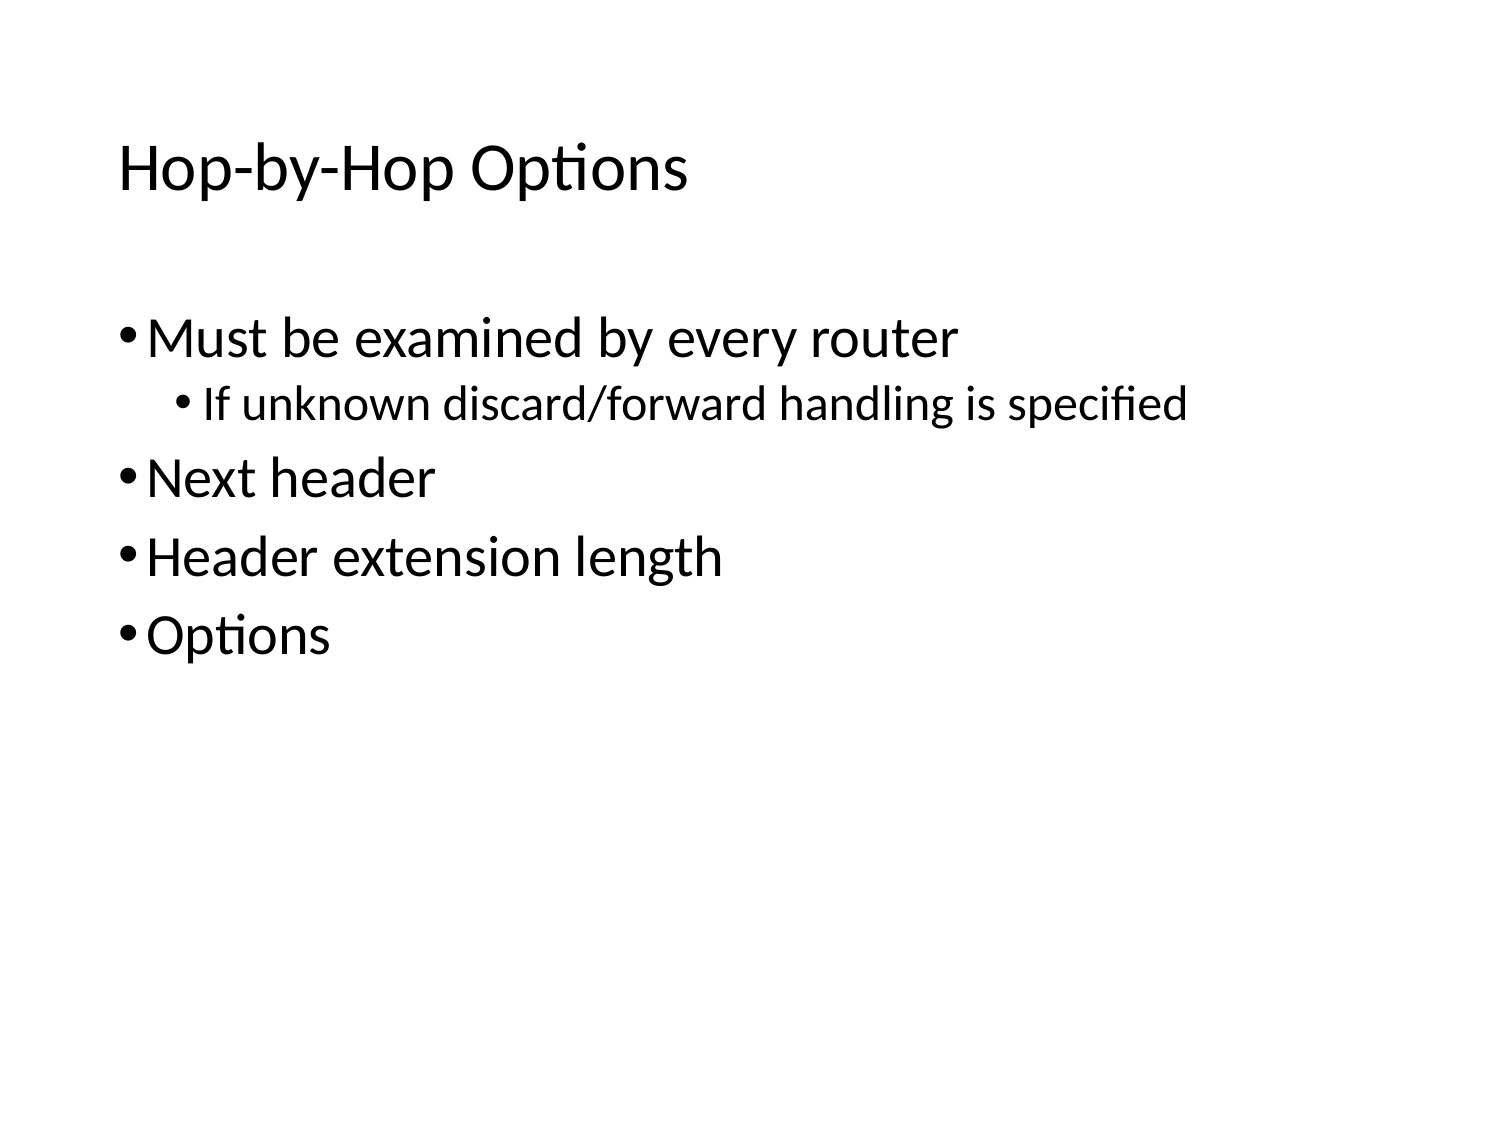

# Hop-by-Hop Options
Must be examined by every router
If unknown discard/forward handling is specified
Next header
Header extension length
Options